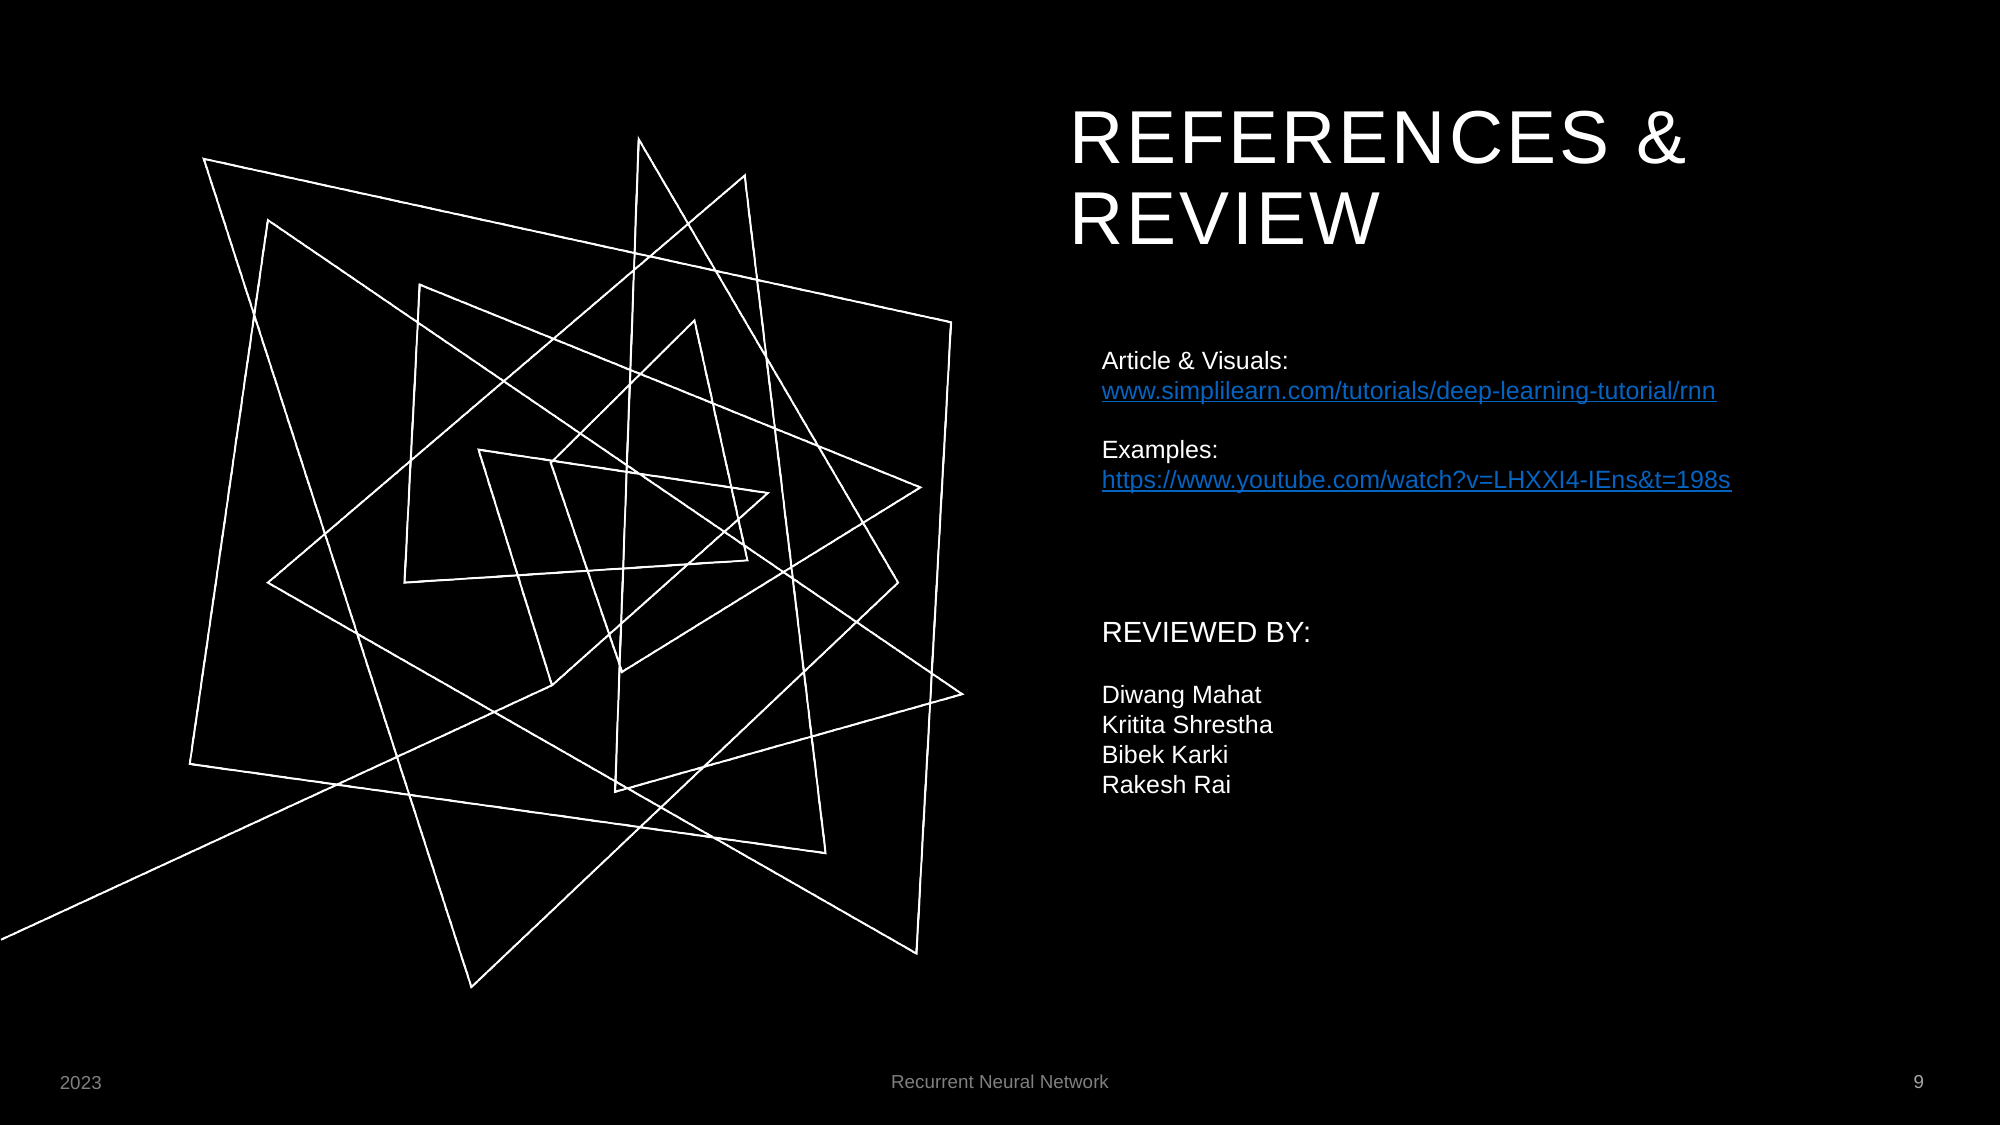

# References & Review
Article & Visuals:
www.simplilearn.com/tutorials/deep-learning-tutorial/rnn

Examples:
https://www.youtube.com/watch?v=LHXXI4-IEns&t=198s

REVIEWED BY:

Diwang Mahat
Kritita Shrestha
Bibek Karki
Rakesh Rai
Recurrent Neural Network
9
2023